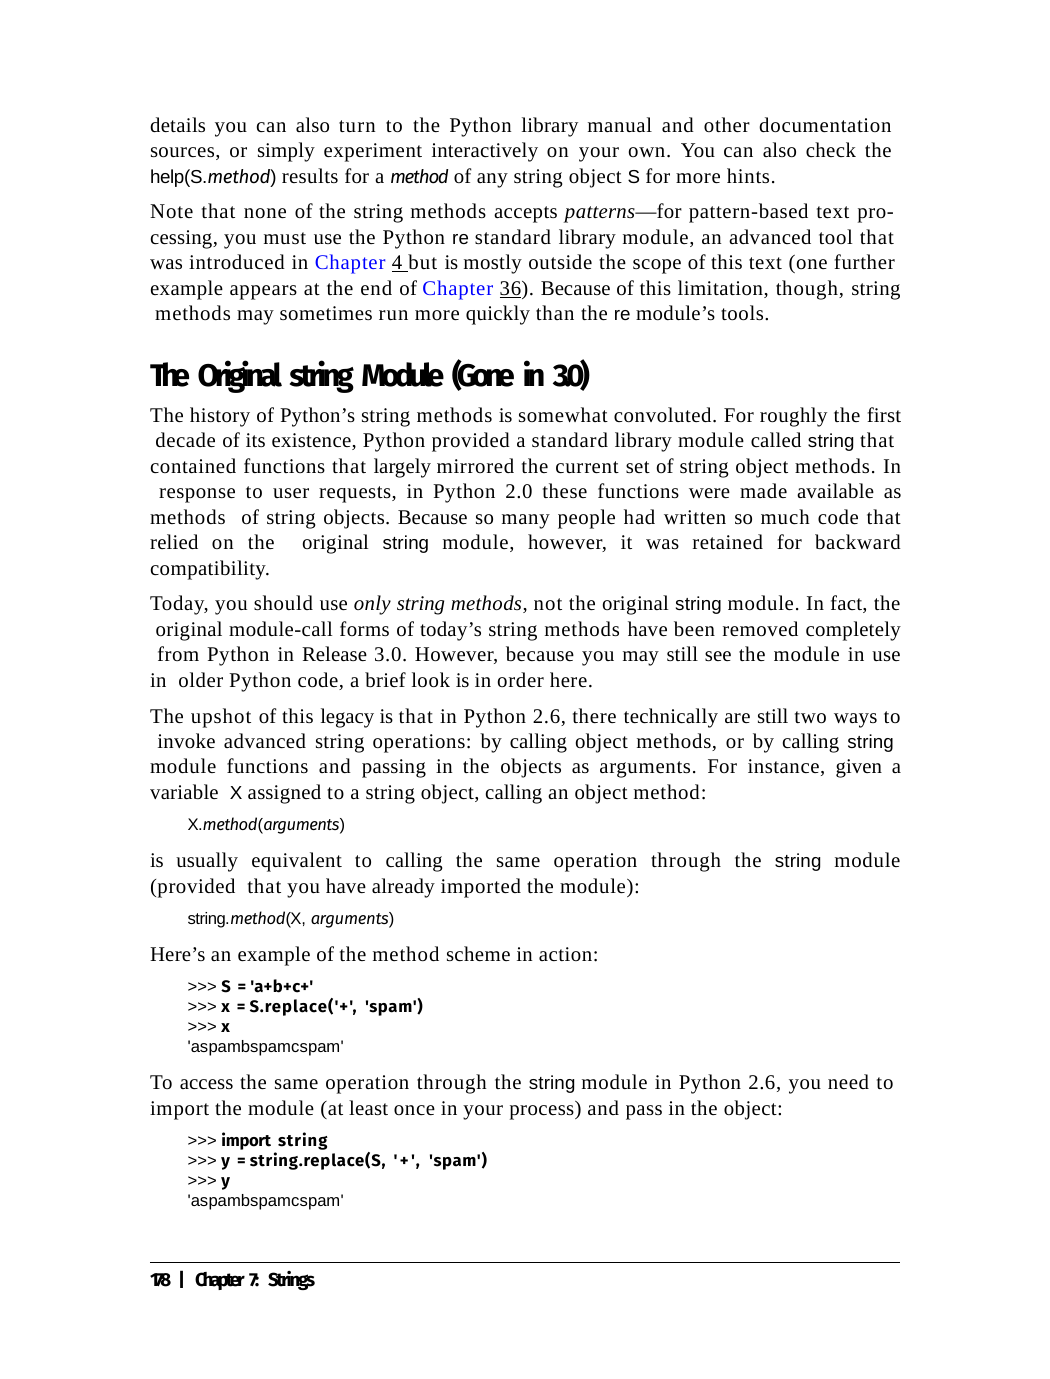

details you can also turn to the Python library manual and other documentation  sources, or simply experiment interactively on your own. You can also check the  help(S.method) results for a method of any string object S for more hints.
Note that none of the string methods accepts patterns—for pattern-based text pro-  cessing, you must use the Python re standard library module, an advanced tool that  was introduced in Chapter 4 but is mostly outside the scope of this text (one further  example appears at the end of Chapter 36). Because of this limitation, though, string  methods may sometimes run more quickly than the re module’s tools.

The Original string Module (Gone in 3.0)
The history of Python’s string methods is somewhat convoluted. For roughly the first  decade of its existence, Python provided a standard library module called string that  contained functions that largely mirrored the current set of string object methods. In  response to user requests, in Python 2.0 these functions were made available as methods  of string objects. Because so many people had written so much code that relied on the  original string module, however, it was retained for backward compatibility.
Today, you should use only string methods, not the original string module. In fact, the  original module-call forms of today’s string methods have been removed completely  from Python in Release 3.0. However, because you may still see the module in use in  older Python code, a brief look is in order here.
The upshot of this legacy is that in Python 2.6, there technically are still two ways to  invoke advanced string operations: by calling object methods, or by calling string  module functions and passing in the objects as arguments. For instance, given a variable  X assigned to a string object, calling an object method:
X.method(arguments)
is usually equivalent to calling the same operation through the string module (provided  that you have already imported the module):
string.method(X, arguments)
Here’s an example of the method scheme in action:
>>> S = 'a+b+c+'
>>> x = S.replace('+', 'spam')
>>> x
'aspambspamcspam'
To access the same operation through the string module in Python 2.6, you need to  import the module (at least once in your process) and pass in the object:
>>> import string
>>> y = string.replace(S, '+', 'spam')
>>> y
'aspambspamcspam'

178  |  Chapter 7:  Strings